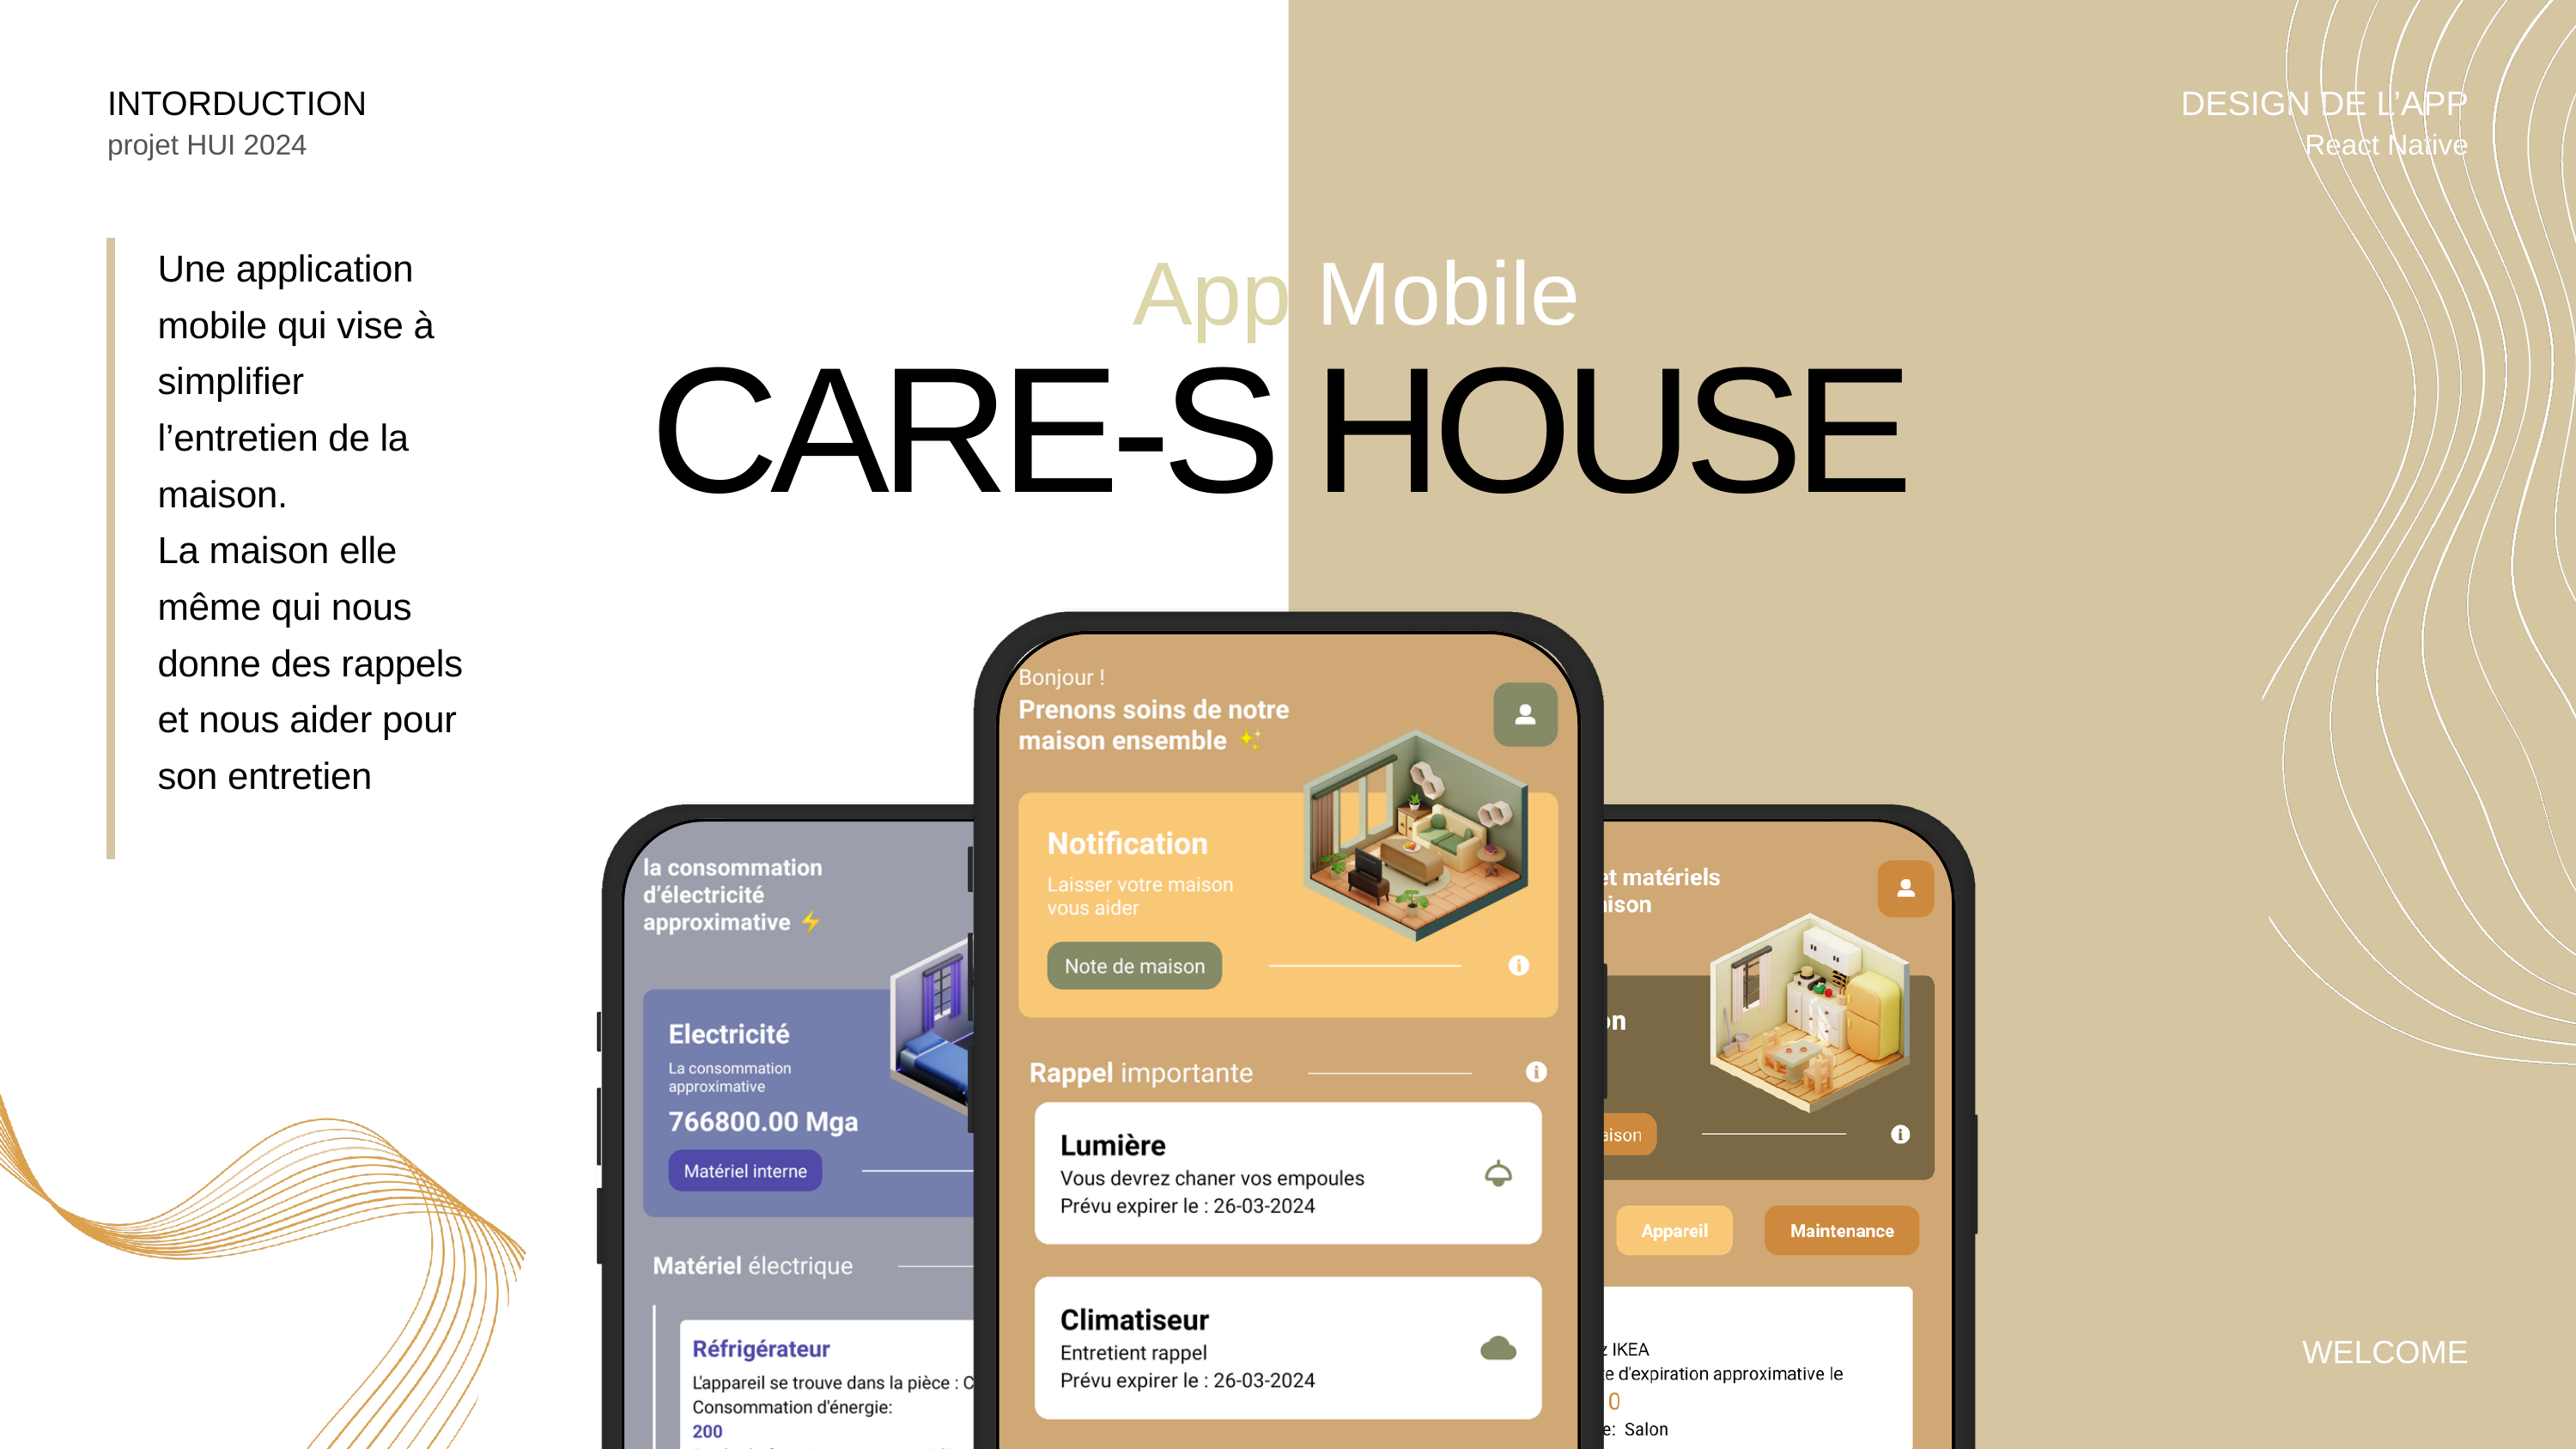

INTORDUCTION
projet HUI 2024
DESIGN DE L’APP
React Native

Une application mobile qui vise à simplifier l’entretien de la maison.
La maison elle même qui nous donne des rappels et nous aider pour son entretien

App Mobile
CARE-S HOUSE

WELCOME